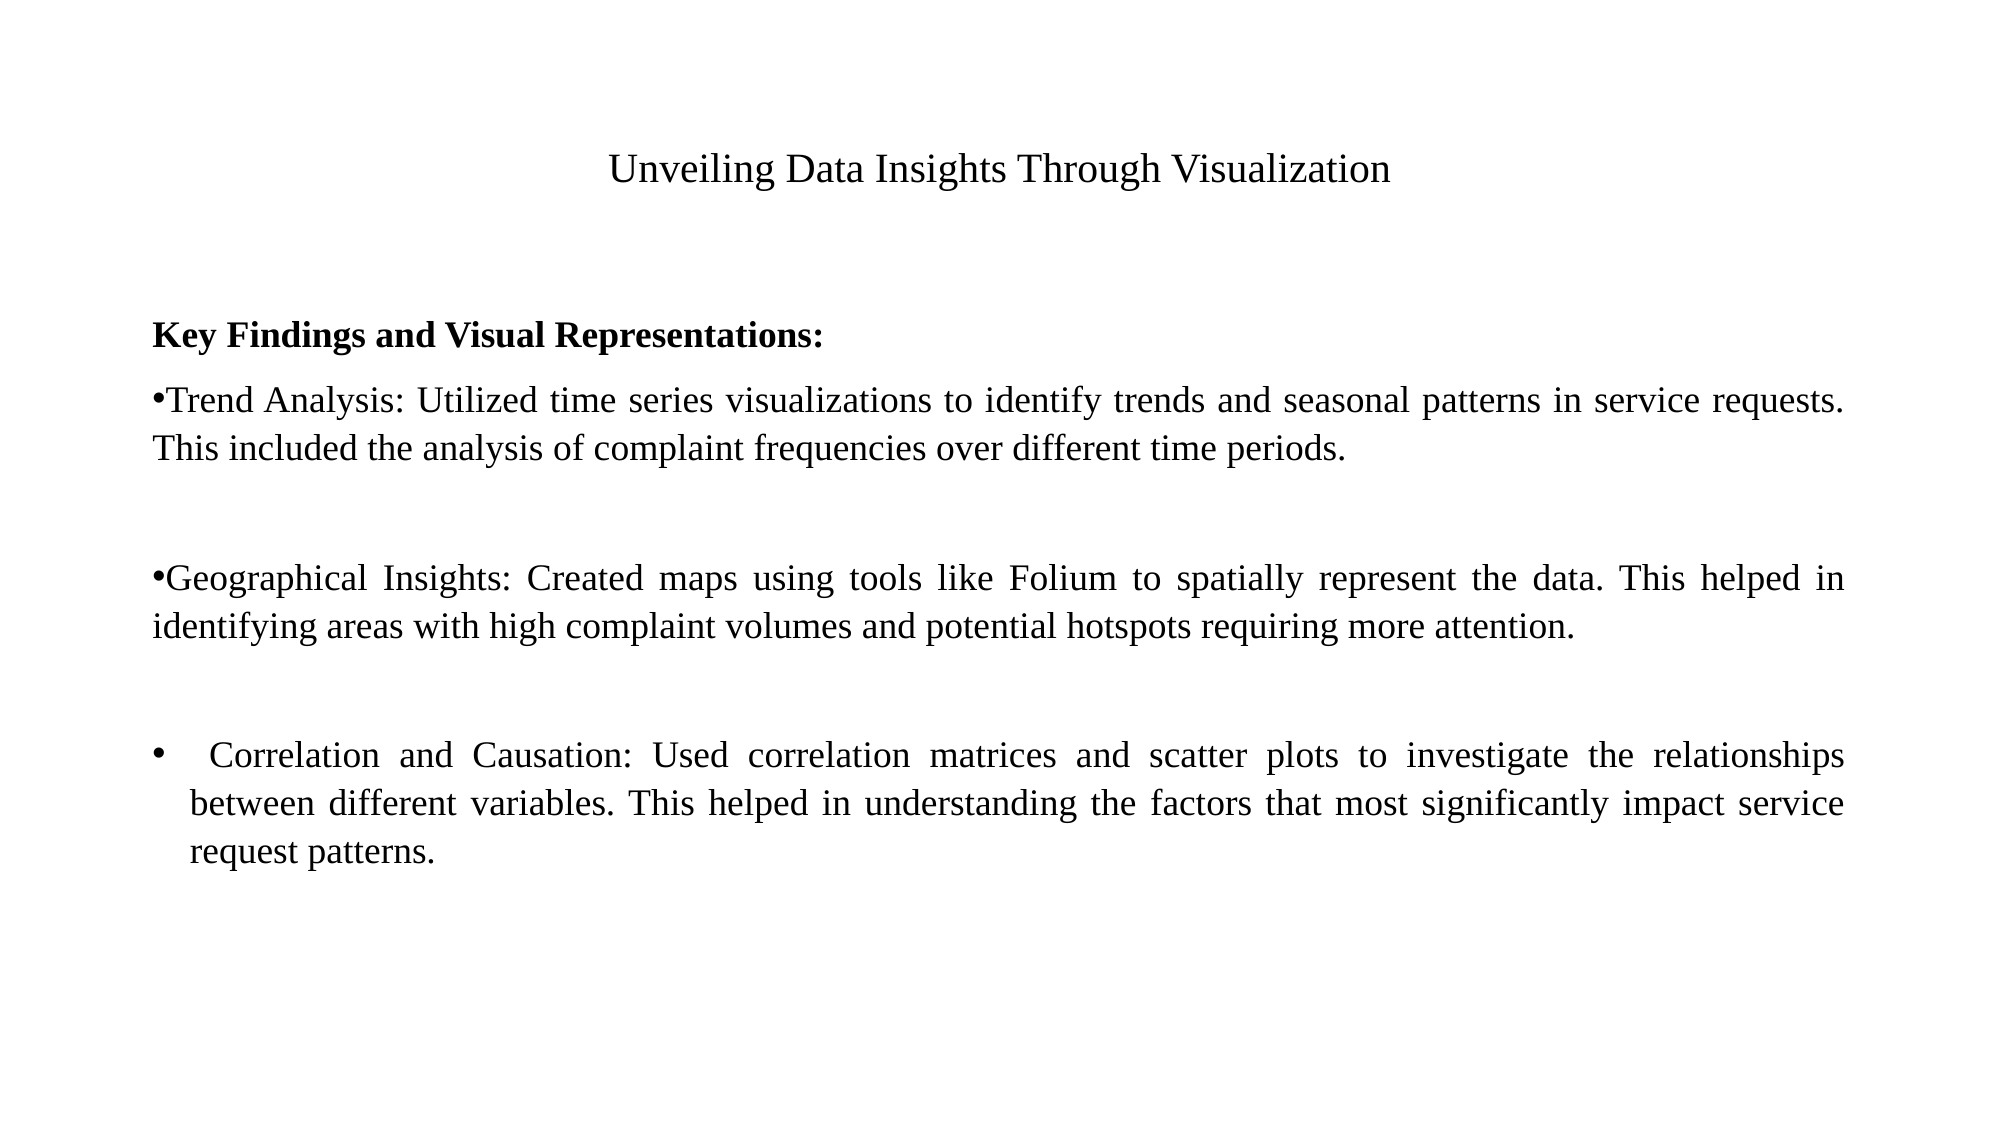

# Unveiling Data Insights Through Visualization
Key Findings and Visual Representations:
Trend Analysis: Utilized time series visualizations to identify trends and seasonal patterns in service requests. This included the analysis of complaint frequencies over different time periods.

Geographical Insights: Created maps using tools like Folium to spatially represent the data. This helped in identifying areas with high complaint volumes and potential hotspots requiring more attention.

 Correlation and Causation: Used correlation matrices and scatter plots to investigate the relationships between different variables. This helped in understanding the factors that most significantly impact service request patterns.